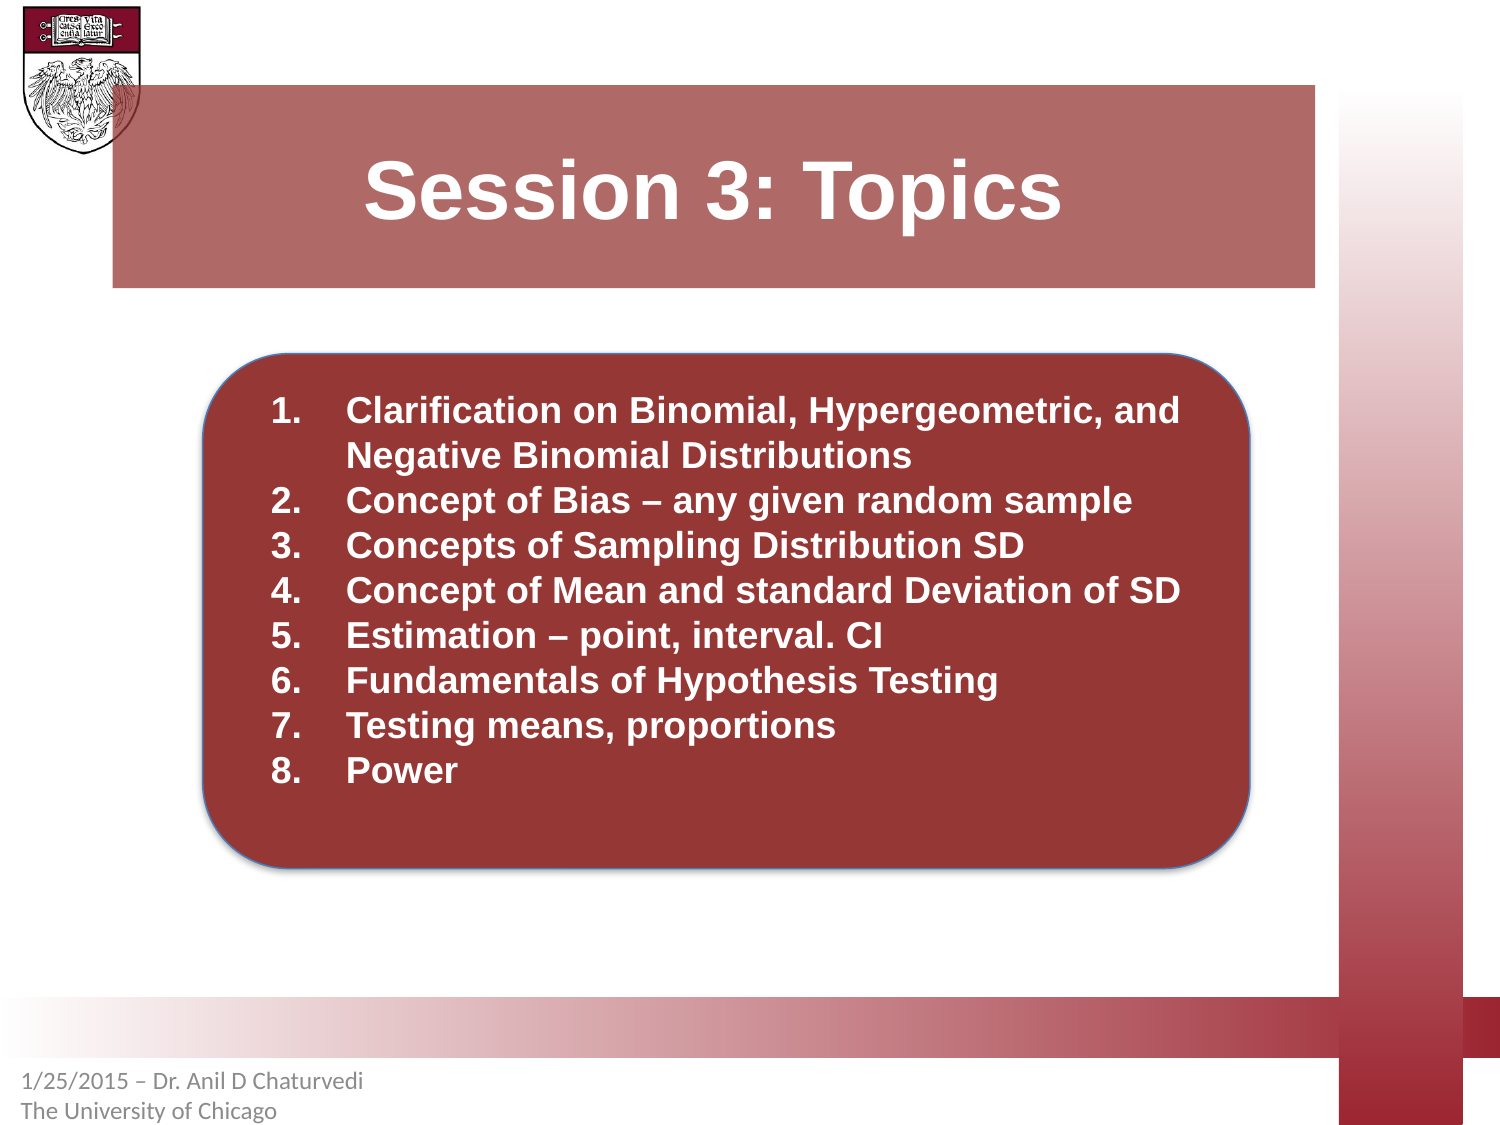

# Session 3: Topics
Clarification on Binomial, Hypergeometric, and Negative Binomial Distributions
Concept of Bias – any given random sample
Concepts of Sampling Distribution SD
Concept of Mean and standard Deviation of SD
Estimation – point, interval. CI
Fundamentals of Hypothesis Testing
Testing means, proportions
Power

1/25/2015 – Dr. Anil D Chaturvedi The University of Chicago